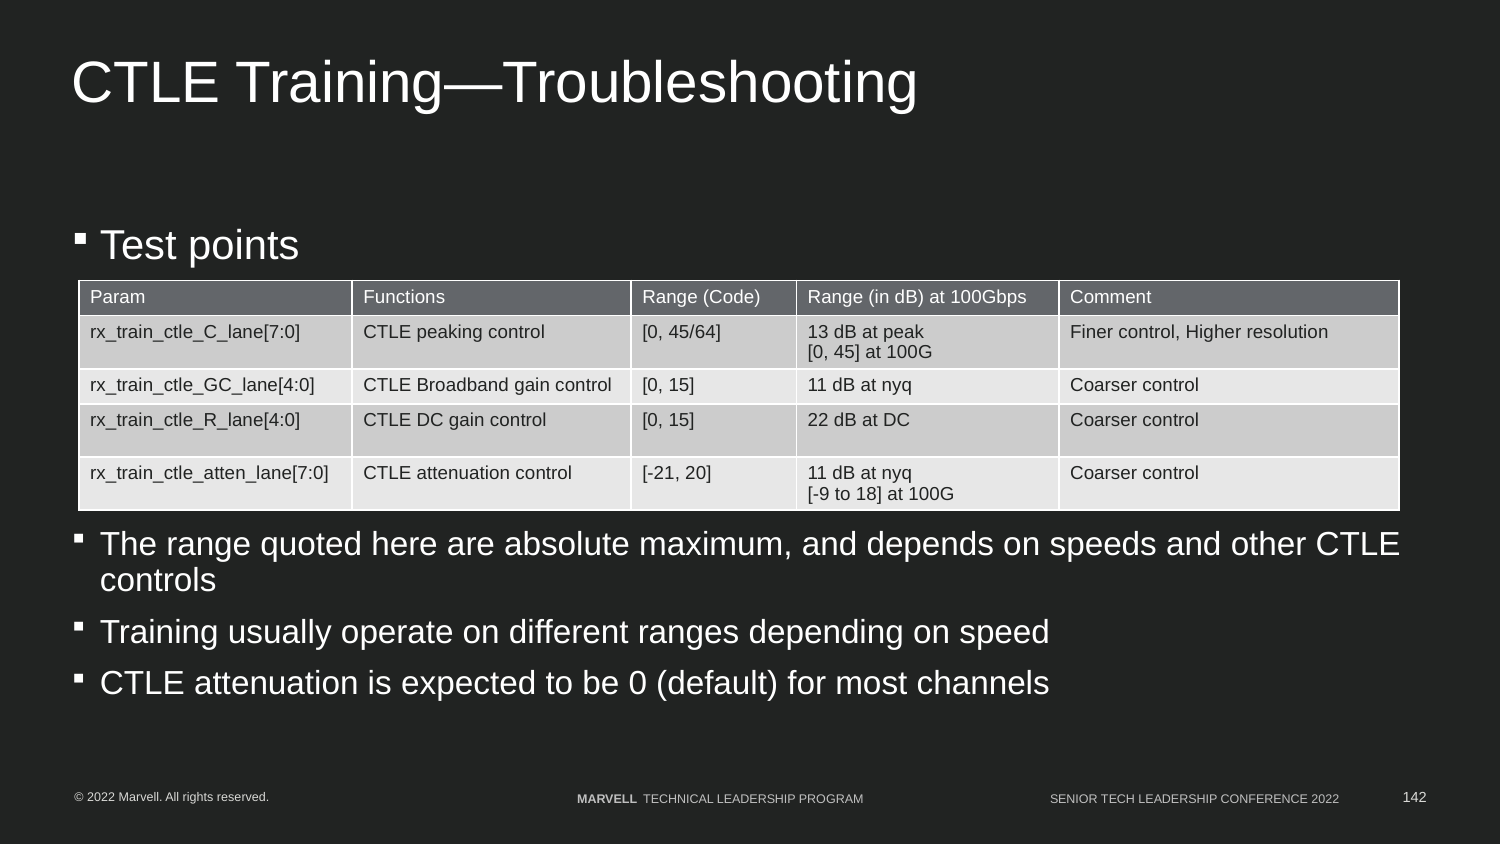

# CTLE Training—Troubleshooting
Test points

The range quoted here are absolute maximum, and depends on speeds and other CTLE controls
Training usually operate on different ranges depending on speed
CTLE attenuation is expected to be 0 (default) for most channels

| Param | Functions | Range (Code) | Range (in dB) at 100Gbps | Comment |
| --- | --- | --- | --- | --- |
| rx\_train\_ctle\_C\_lane[7:0] | CTLE peaking control | [0, 45/64] | 13 dB at peak [0, 45] at 100G | Finer control, Higher resolution |
| rx\_train\_ctle\_GC\_lane[4:0] | CTLE Broadband gain control | [0, 15] | 11 dB at nyq | Coarser control |
| rx\_train\_ctle\_R\_lane[4:0] | CTLE DC gain control | [0, 15] | 22 dB at DC | Coarser control |
| rx\_train\_ctle\_atten\_lane[7:0] | CTLE attenuation control | [-21, 20] | 11 dB at nyq [-9 to 18] at 100G | Coarser control |